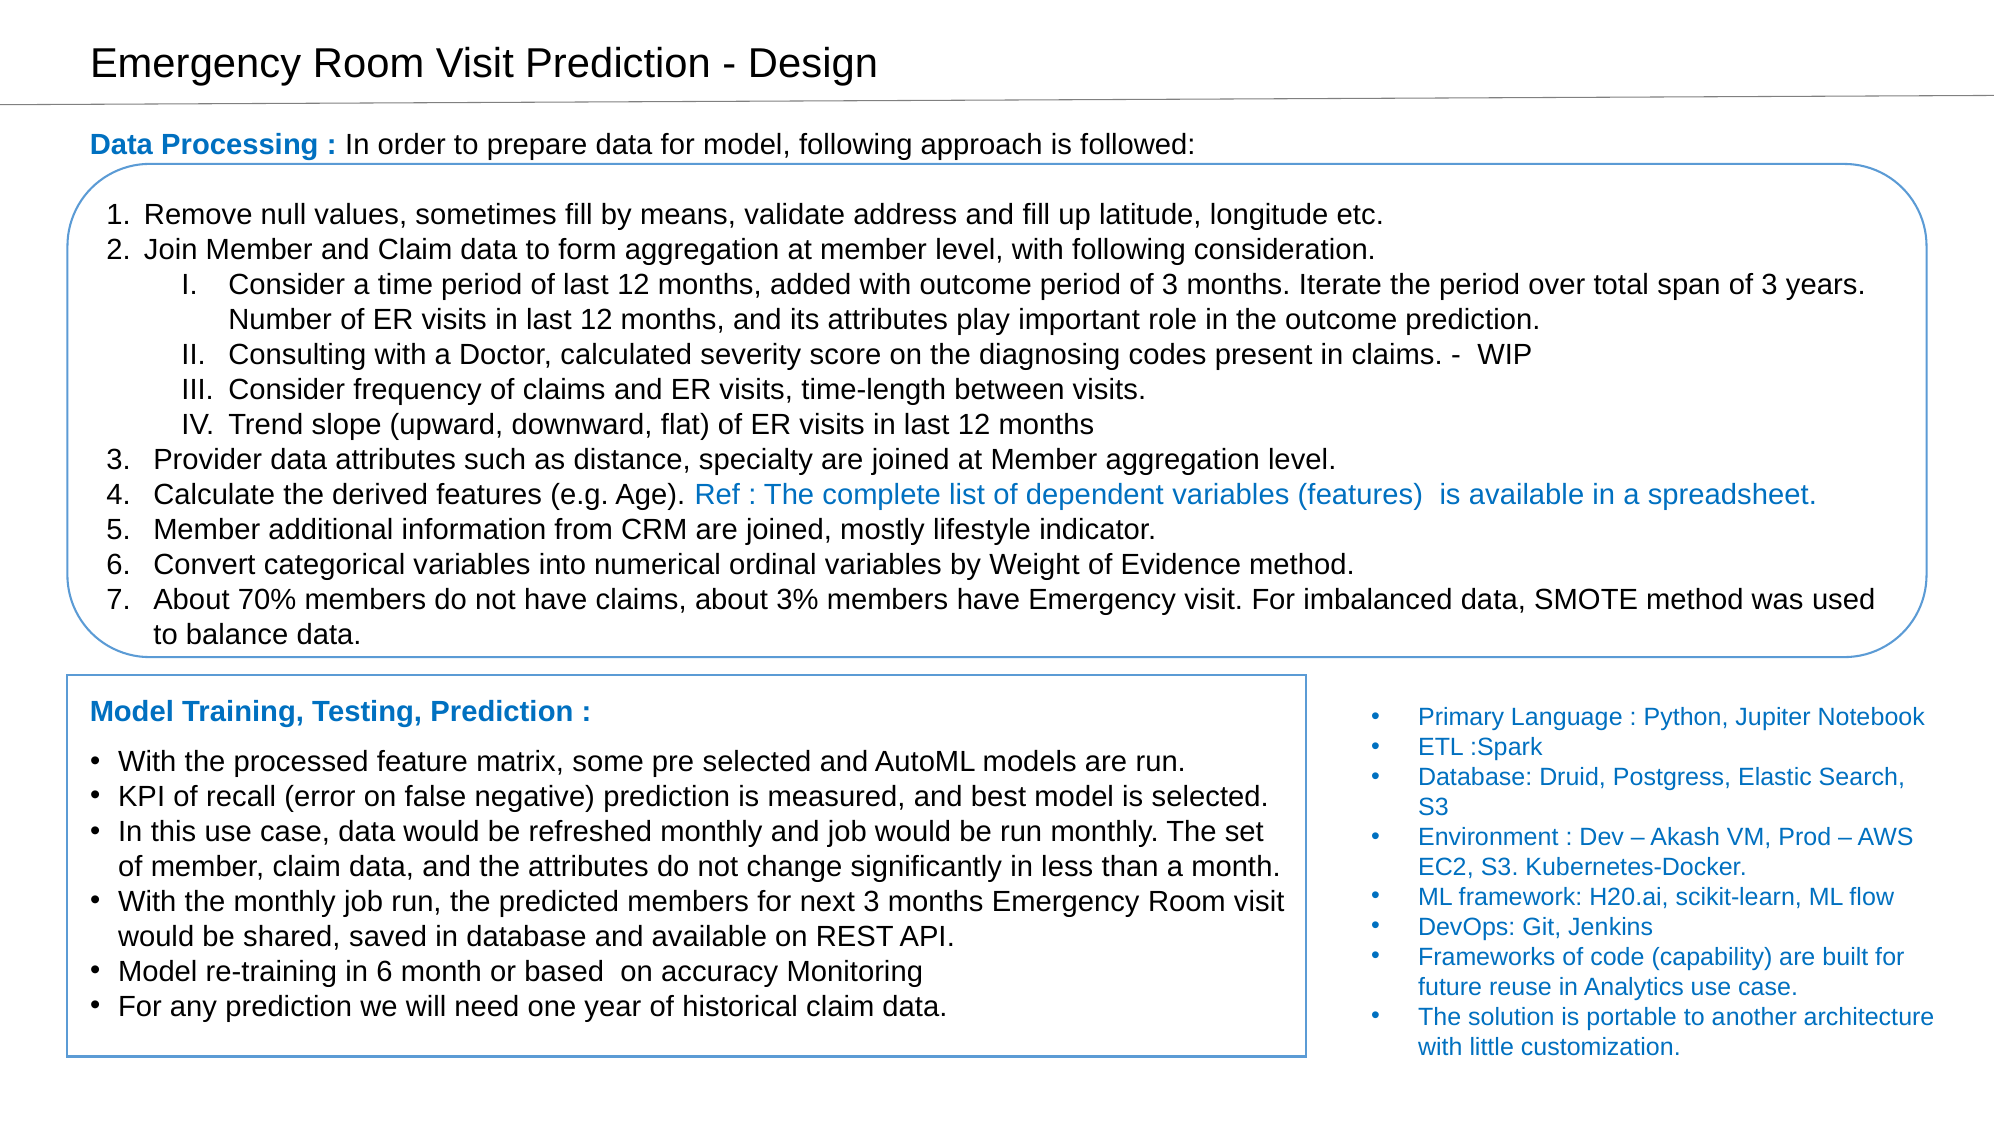

# Emergency Room Visit Prediction - Design
Data Processing : In order to prepare data for model, following approach is followed:
Remove null values, sometimes fill by means, validate address and fill up latitude, longitude etc.
Join Member and Claim data to form aggregation at member level, with following consideration.
Consider a time period of last 12 months, added with outcome period of 3 months. Iterate the period over total span of 3 years. Number of ER visits in last 12 months, and its attributes play important role in the outcome prediction.
Consulting with a Doctor, calculated severity score on the diagnosing codes present in claims. -  WIP
Consider frequency of claims and ER visits, time-length between visits.
Trend slope (upward, downward, flat) of ER visits in last 12 months
Provider data attributes such as distance, specialty are joined at Member aggregation level.
Calculate the derived features (e.g. Age). Ref : The complete list of dependent variables (features)  is available in a spreadsheet.
Member additional information from CRM are joined, mostly lifestyle indicator.
Convert categorical variables into numerical ordinal variables by Weight of Evidence method.
About 70% members do not have claims, about 3% members have Emergency visit. For imbalanced data, SMOTE method was used to balance data.

Model Training, Testing, Prediction :
Primary Language : Python, Jupiter Notebook
ETL :Spark
Database: Druid, Postgress, Elastic Search, S3
Environment : Dev – Akash VM, Prod – AWS EC2, S3. Kubernetes-Docker.
ML framework: H20.ai, scikit-learn, ML flow
DevOps: Git, Jenkins
Frameworks of code (capability) are built for future reuse in Analytics use case.
The solution is portable to another architecture with little customization.

With the processed feature matrix, some pre selected and AutoML models are run.
KPI of recall (error on false negative) prediction is measured, and best model is selected.
In this use case, data would be refreshed monthly and job would be run monthly. The set of member, claim data, and the attributes do not change significantly in less than a month.
With the monthly job run, the predicted members for next 3 months Emergency Room visit would be shared, saved in database and available on REST API.
Model re-training in 6 month or based  on accuracy Monitoring
For any prediction we will need one year of historical claim data.